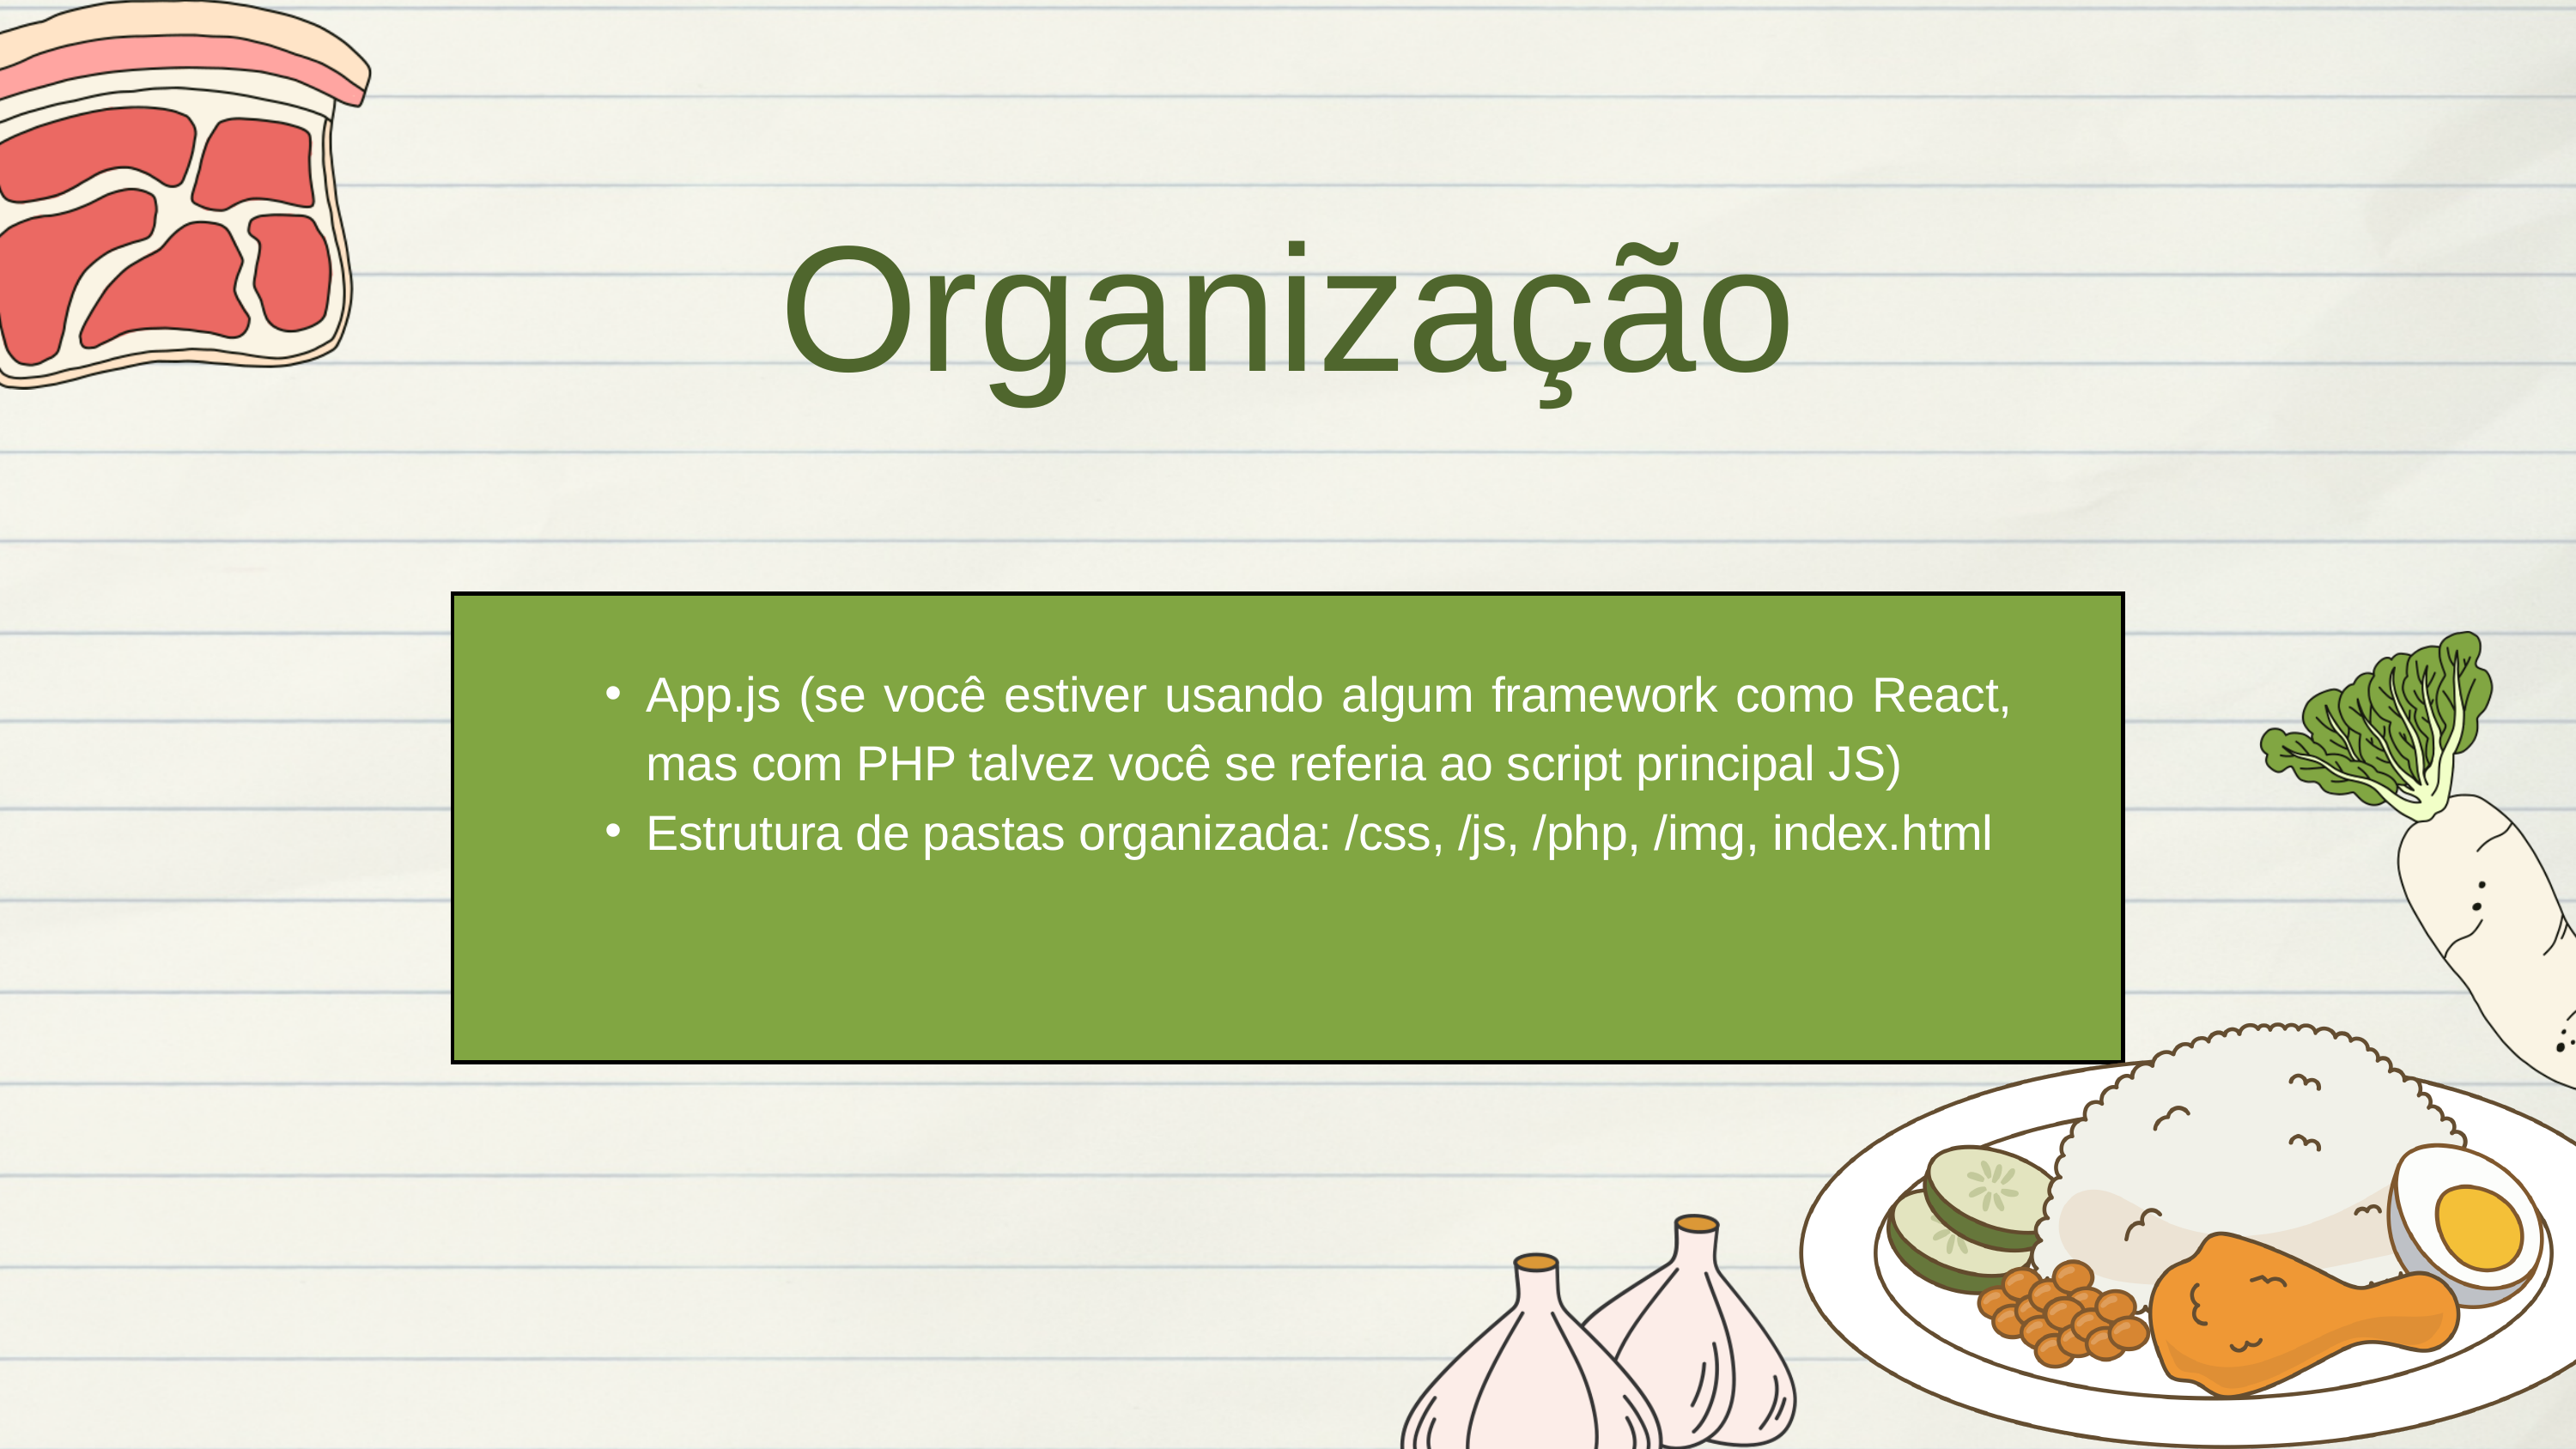

Organização

App.js (se você estiver usando algum framework como React, mas com PHP talvez você se referia ao script principal JS)
Estrutura de pastas organizada: /css, /js, /php, /img, index.html